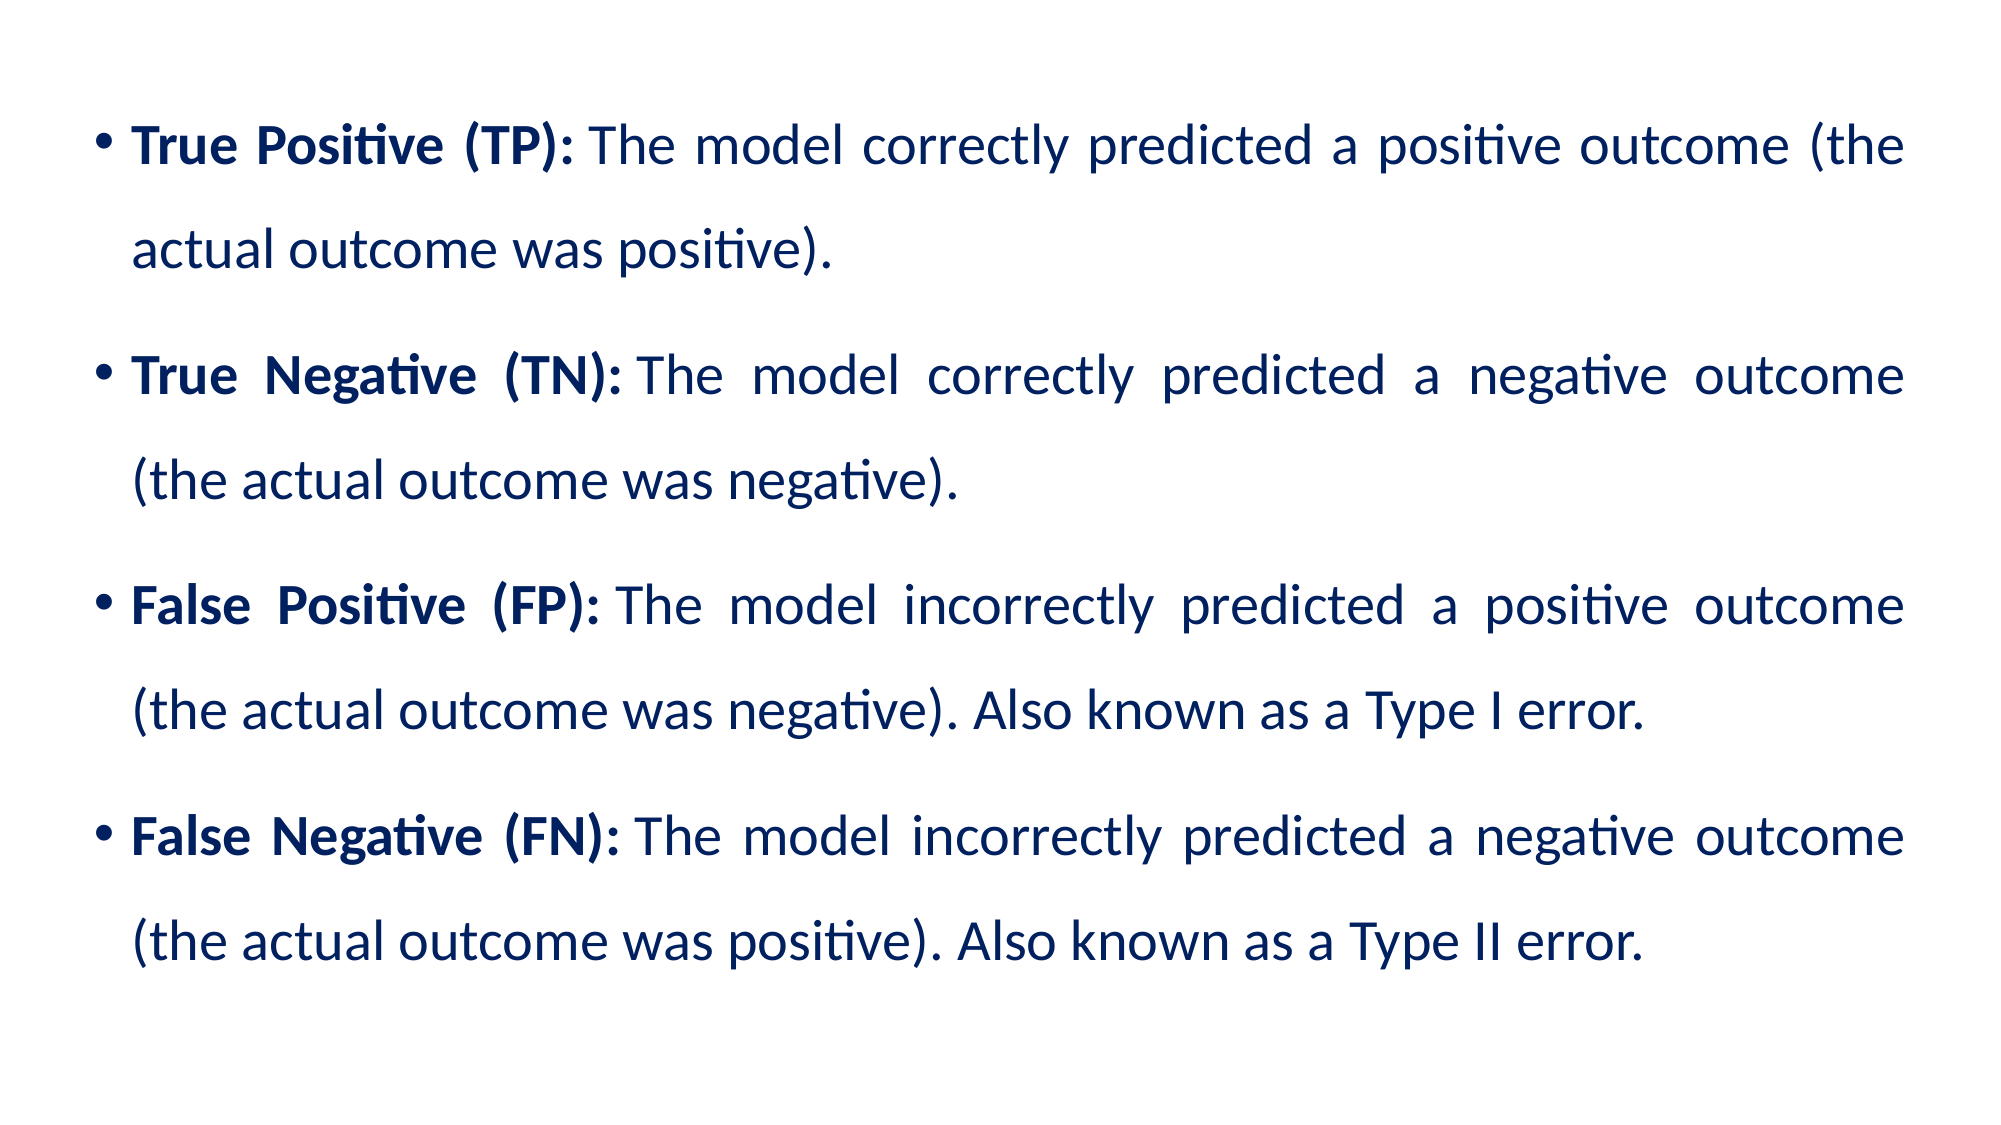

True Positive (TP): The model correctly predicted a positive outcome (the actual outcome was positive).
True Negative (TN): The model correctly predicted a negative outcome (the actual outcome was negative).
False Positive (FP): The model incorrectly predicted a positive outcome (the actual outcome was negative). Also known as a Type I error.
False Negative (FN): The model incorrectly predicted a negative outcome (the actual outcome was positive). Also known as a Type II error.